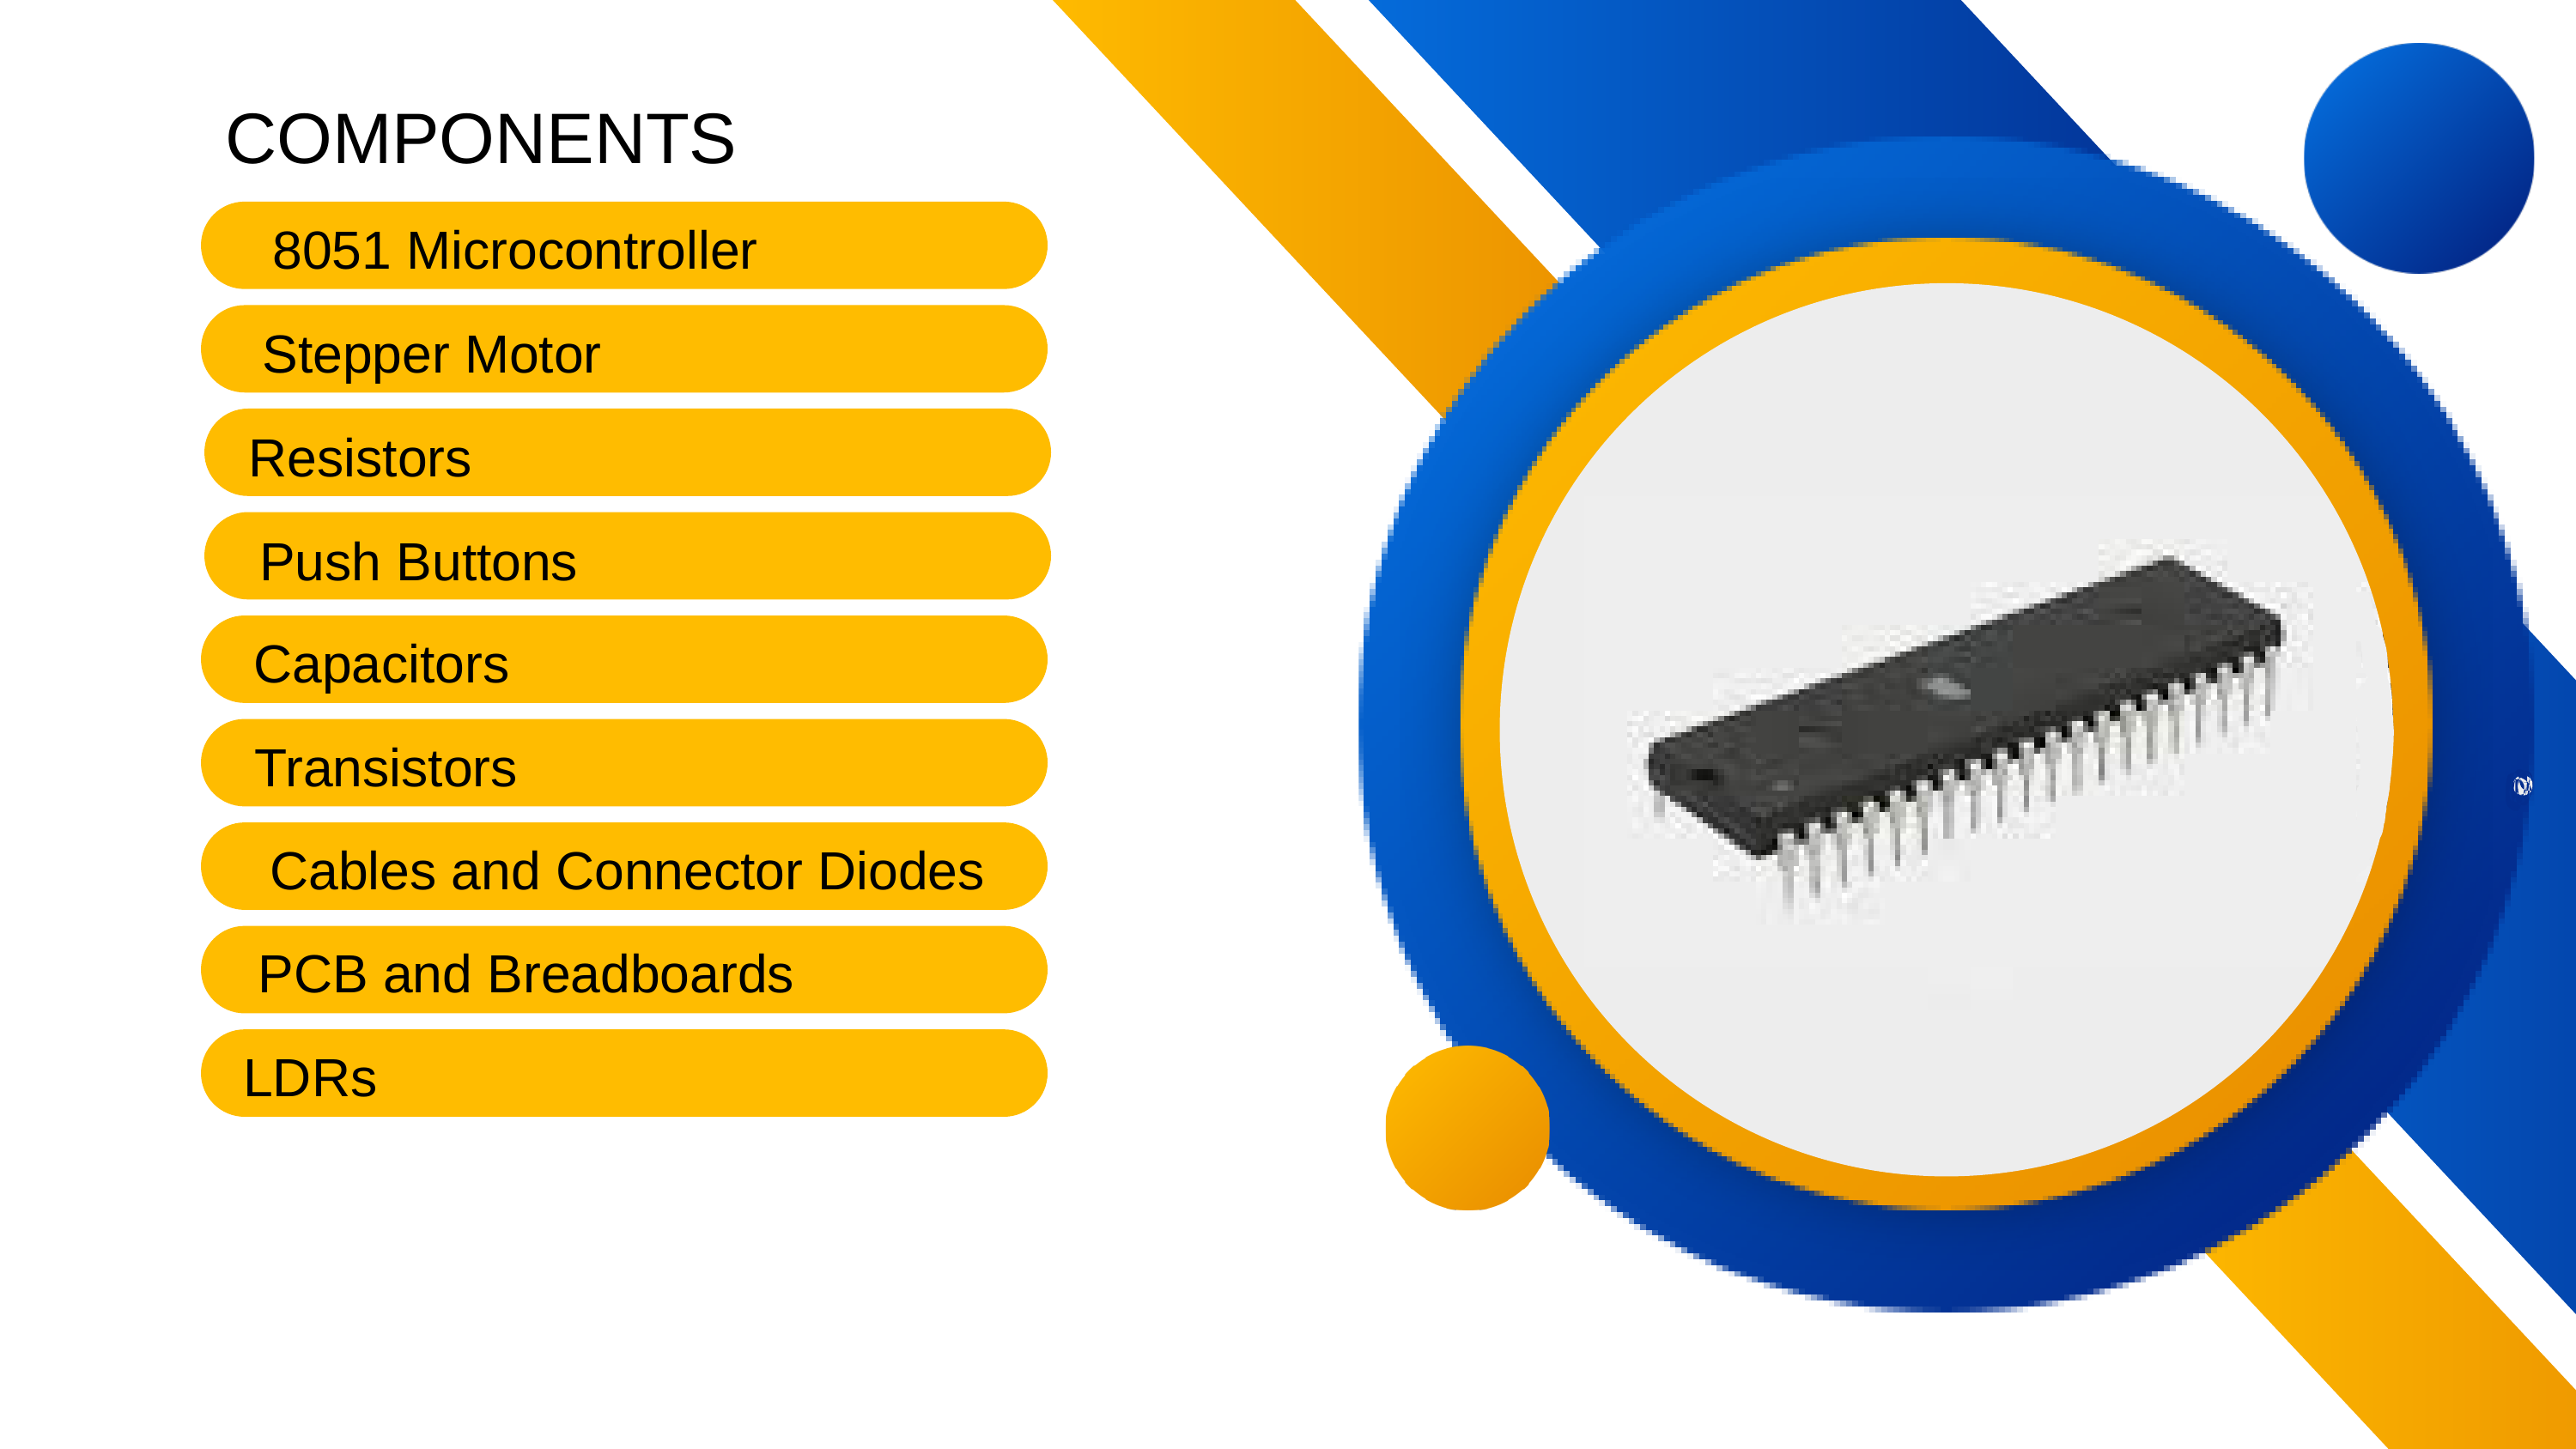

COMPONENTS

8051 Microcontroller

Stepper Motor

Resistors

Push Buttons

Capacitors

Transistors

Cables and Connector Diodes

PCB and Breadboards

LDRs